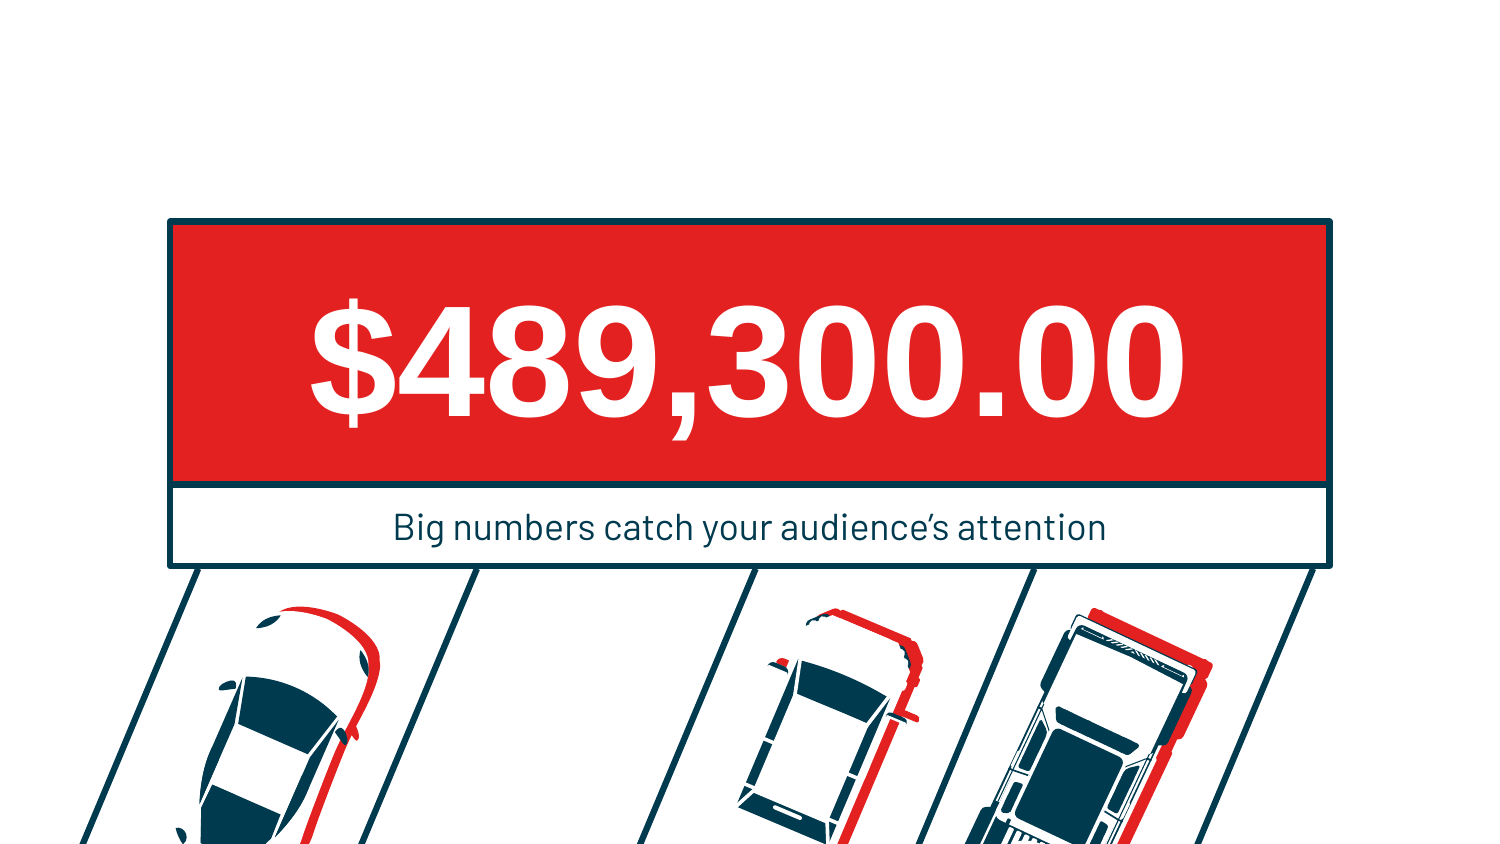

# $489,300.00
Big numbers catch your audience’s attention